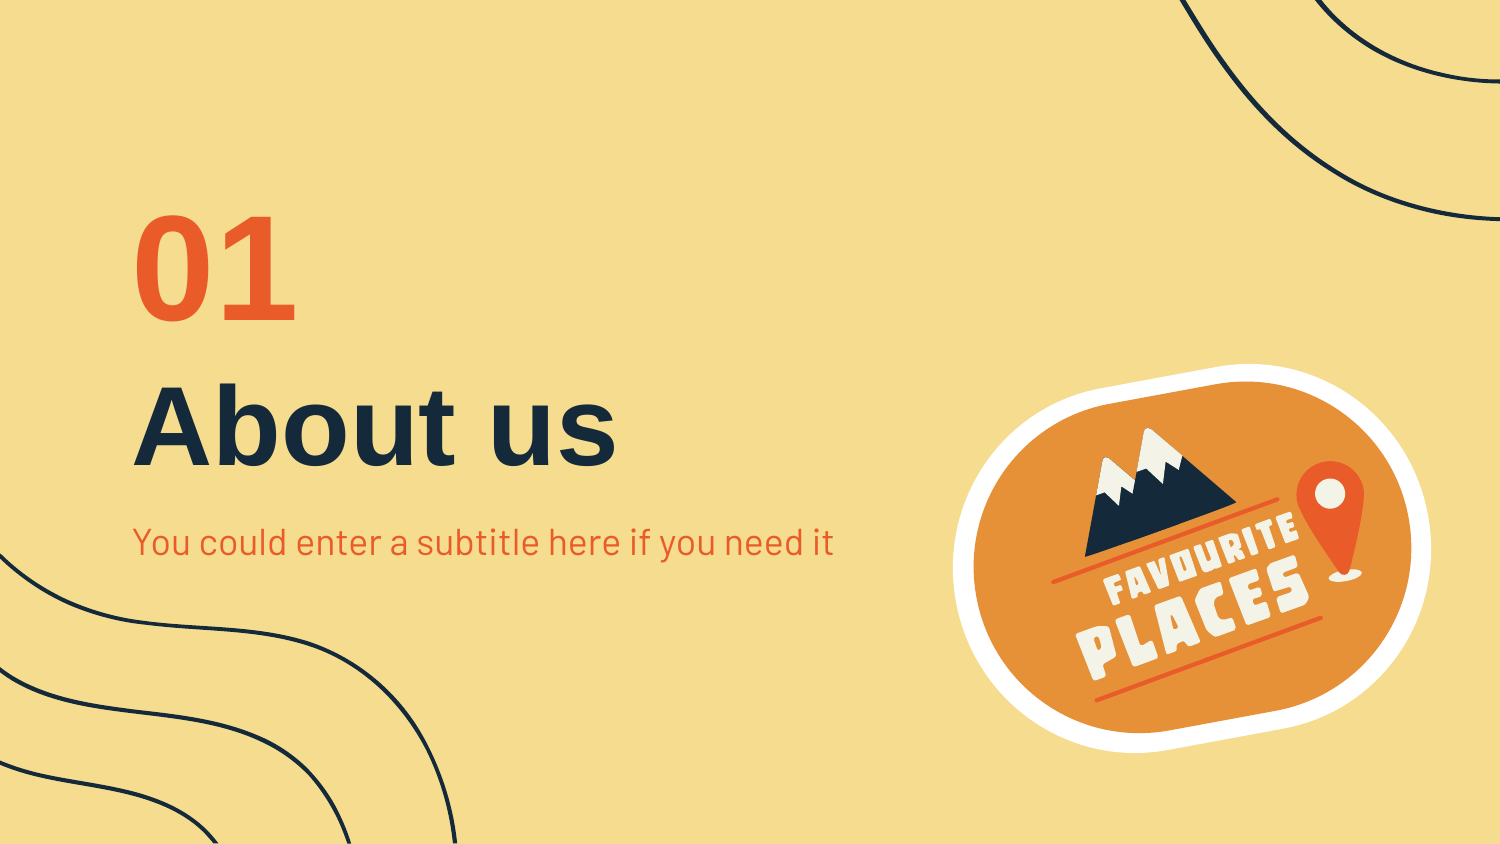

01

# About us
You could enter a subtitle here if you need it